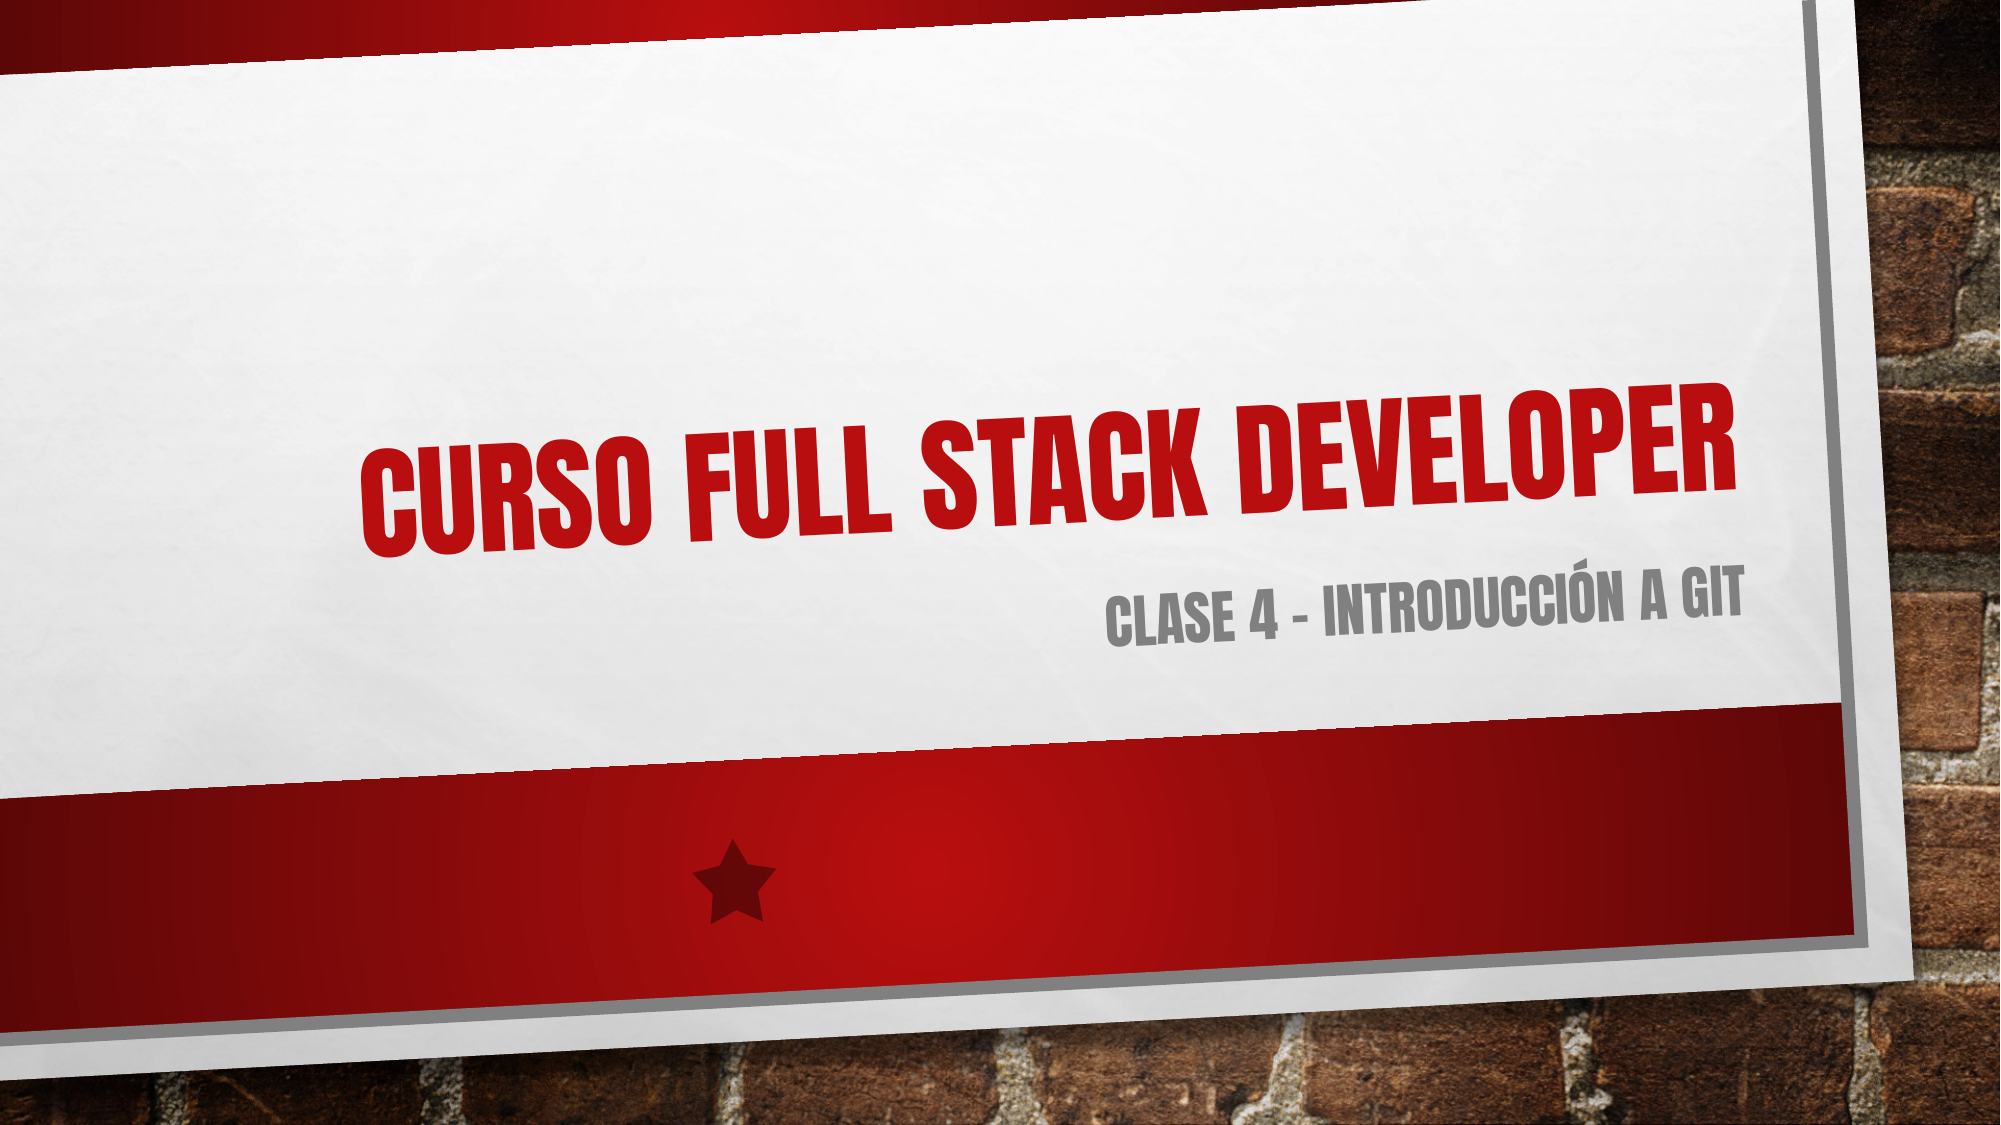

# Curso full stack developer
Clase 4 – Introducción a git